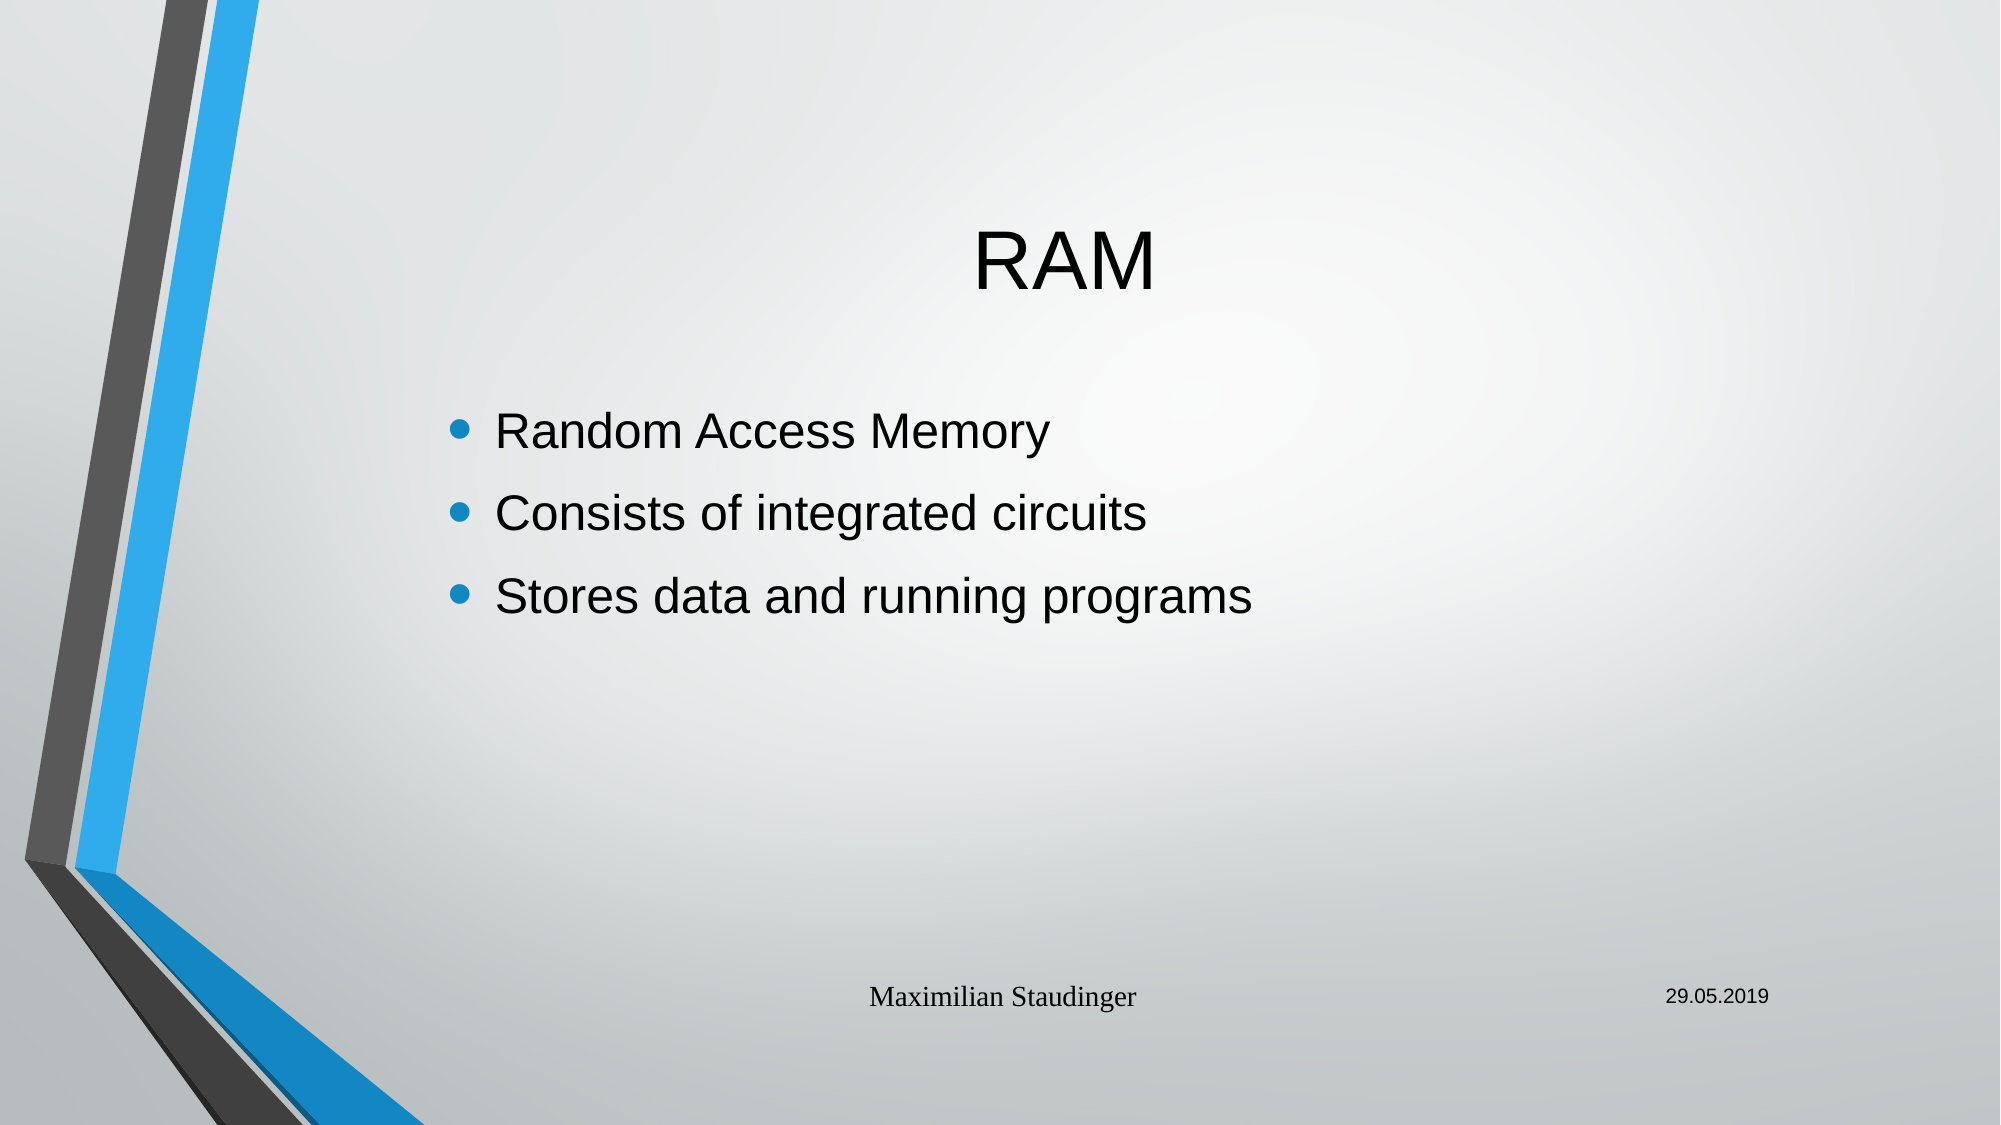

# RAM
Random Access Memory
Consists of integrated circuits
Stores data and running programs
Maximilian Staudinger
29.05.2019